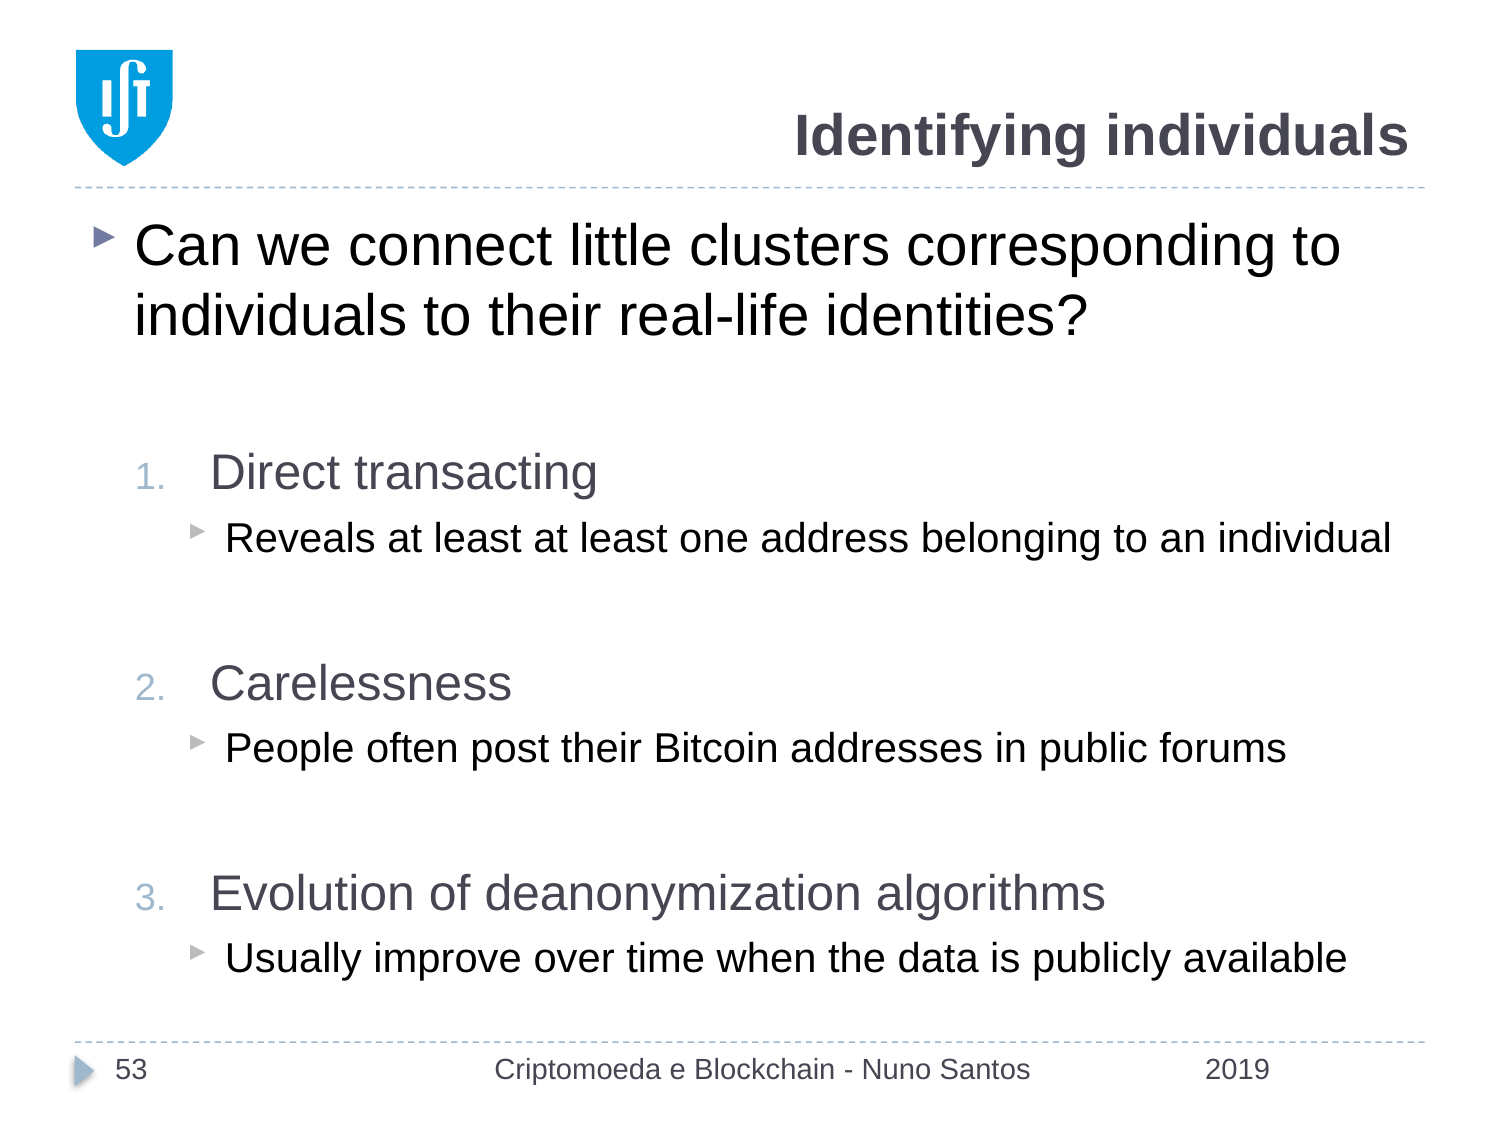

# Identifying individuals
Can we connect little clusters corresponding to individuals to their real-life identities?

Direct transacting
Reveals at least at least one address belonging to an individual

Carelessness
People often post their Bitcoin addresses in public forums

Evolution of deanonymization algorithms
Usually improve over time when the data is publicly available

53
Criptomoeda e Blockchain - Nuno Santos
2019